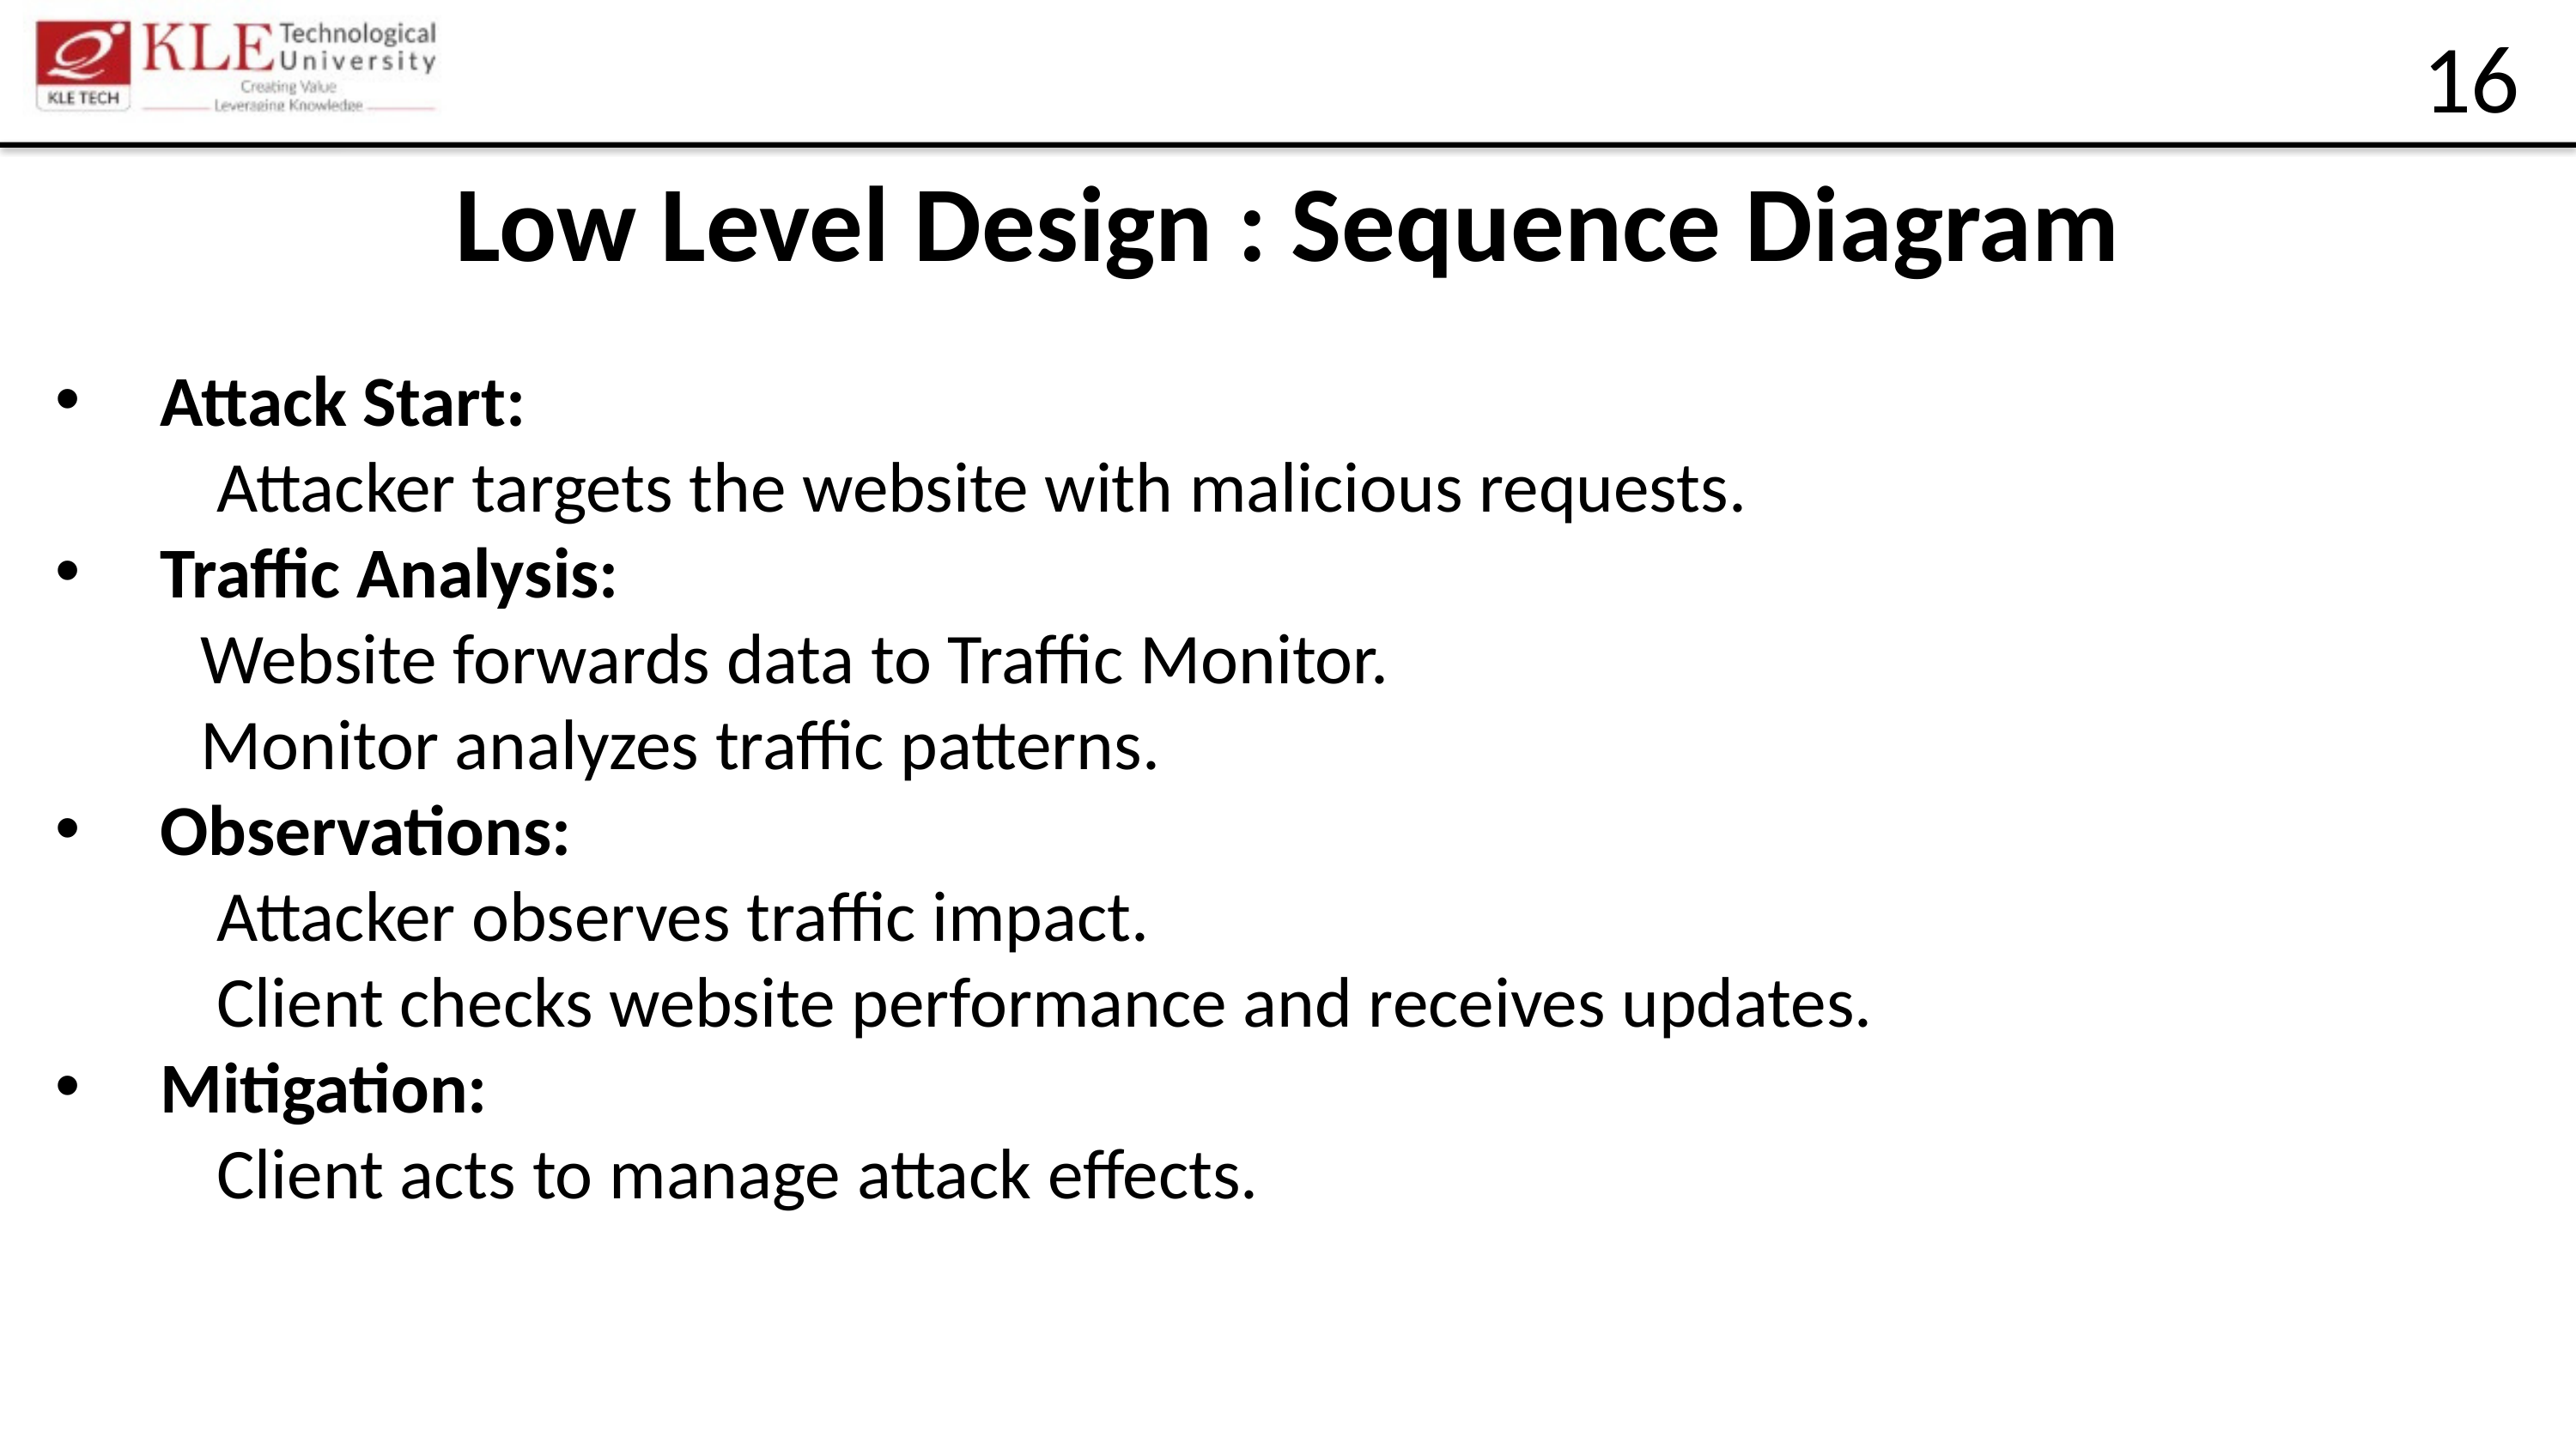

16
Low Level Design : Sequence Diagram
Attack Start:
          Attacker targets the website with malicious requests.
Traffic Analysis:
         Website forwards data to Traffic Monitor.
         Monitor analyzes traffic patterns.
Observations:
          Attacker observes traffic impact.
          Client checks website performance and receives updates.
Mitigation:
          Client acts to manage attack effects.